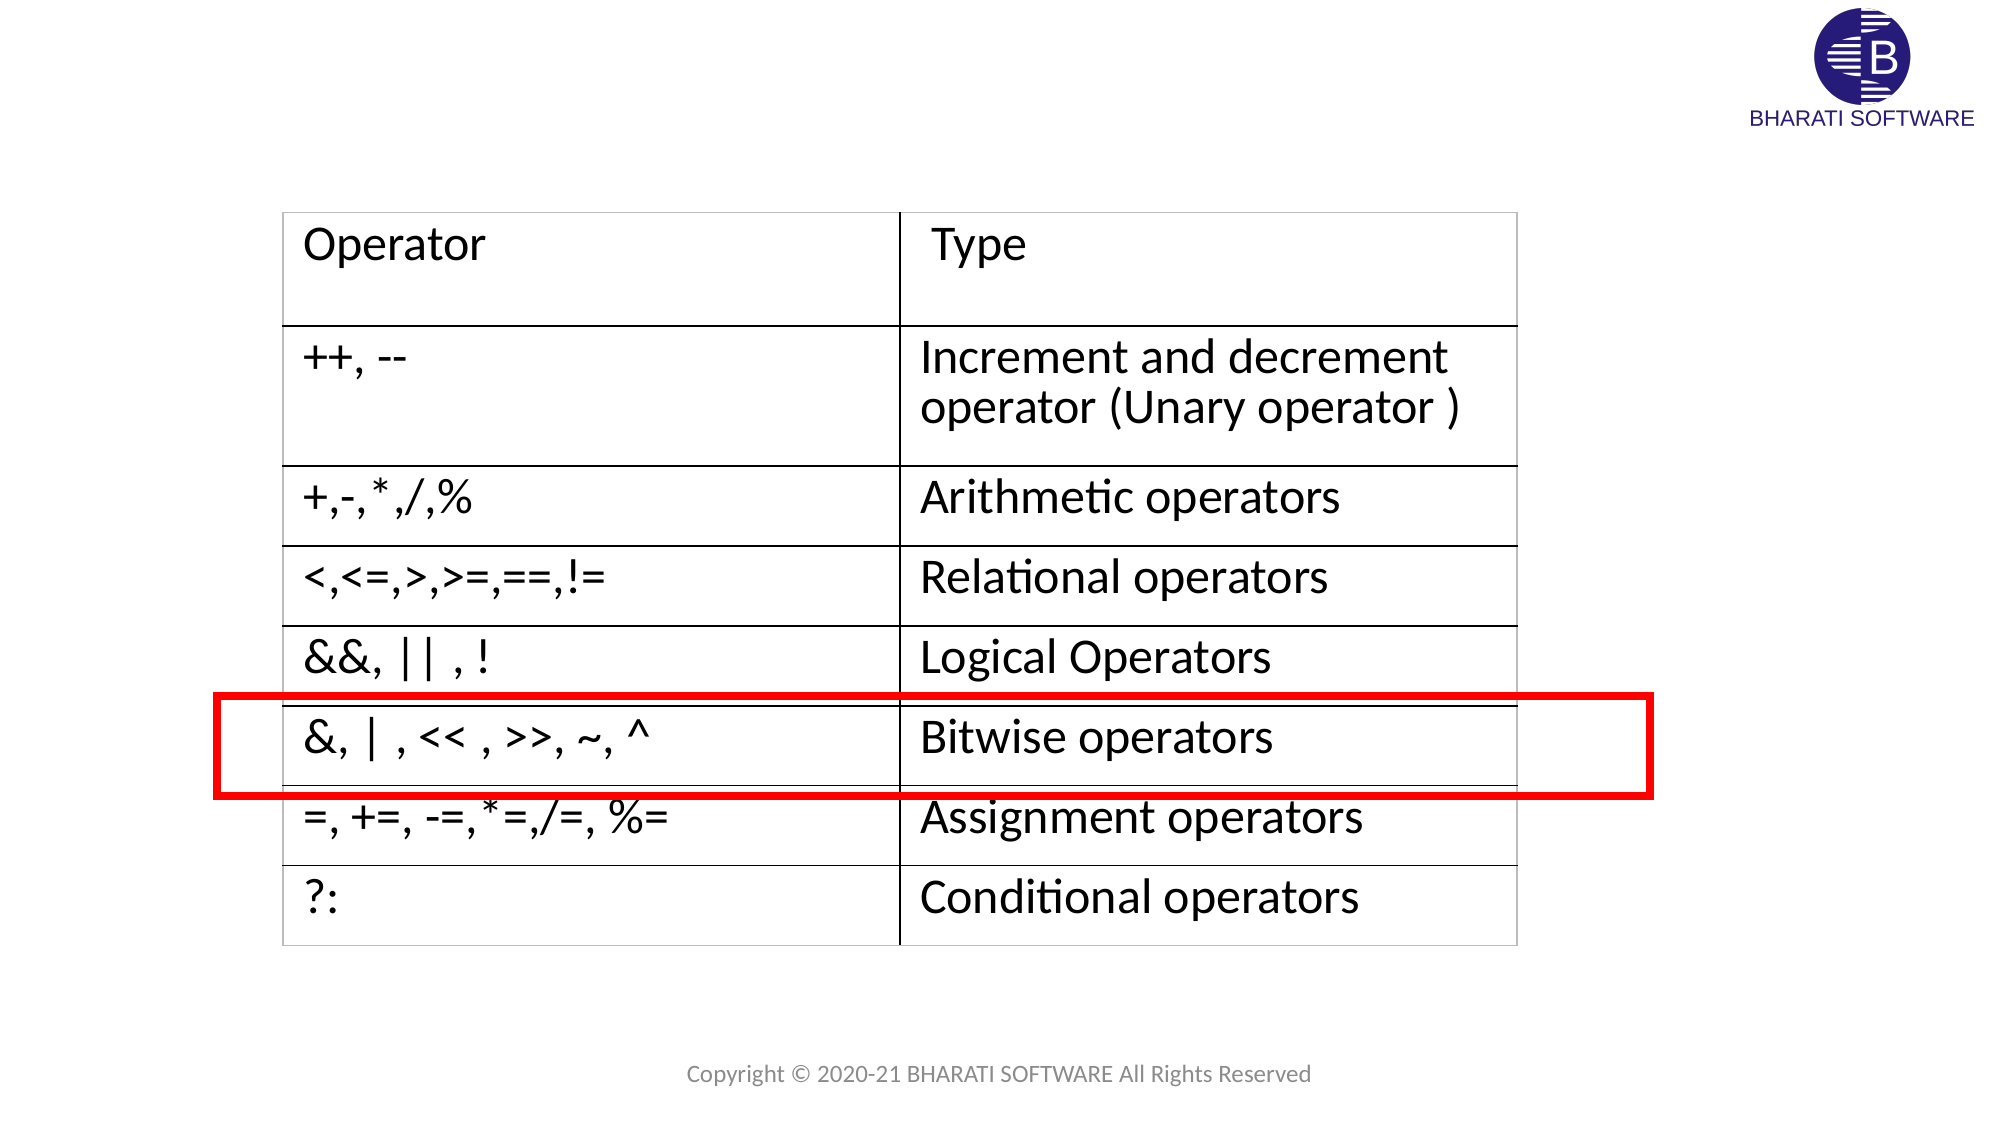

| Operator | Type |
| --- | --- |
| ++, -- | Increment and decrement operator (Unary operator ) |
| +,-,\*,/,% | Arithmetic operators |
| <,<=,>,>=,==,!= | Relational operators |
| &&, || , ! | Logical Operators |
| &, | , << , >>, ~, ^ | Bitwise operators |
| =, +=, -=,\*=,/=, %= | Assignment operators |
| ?: | Conditional operators |

Copyright © 2020-21 BHARATI SOFTWARE All Rights Reserved